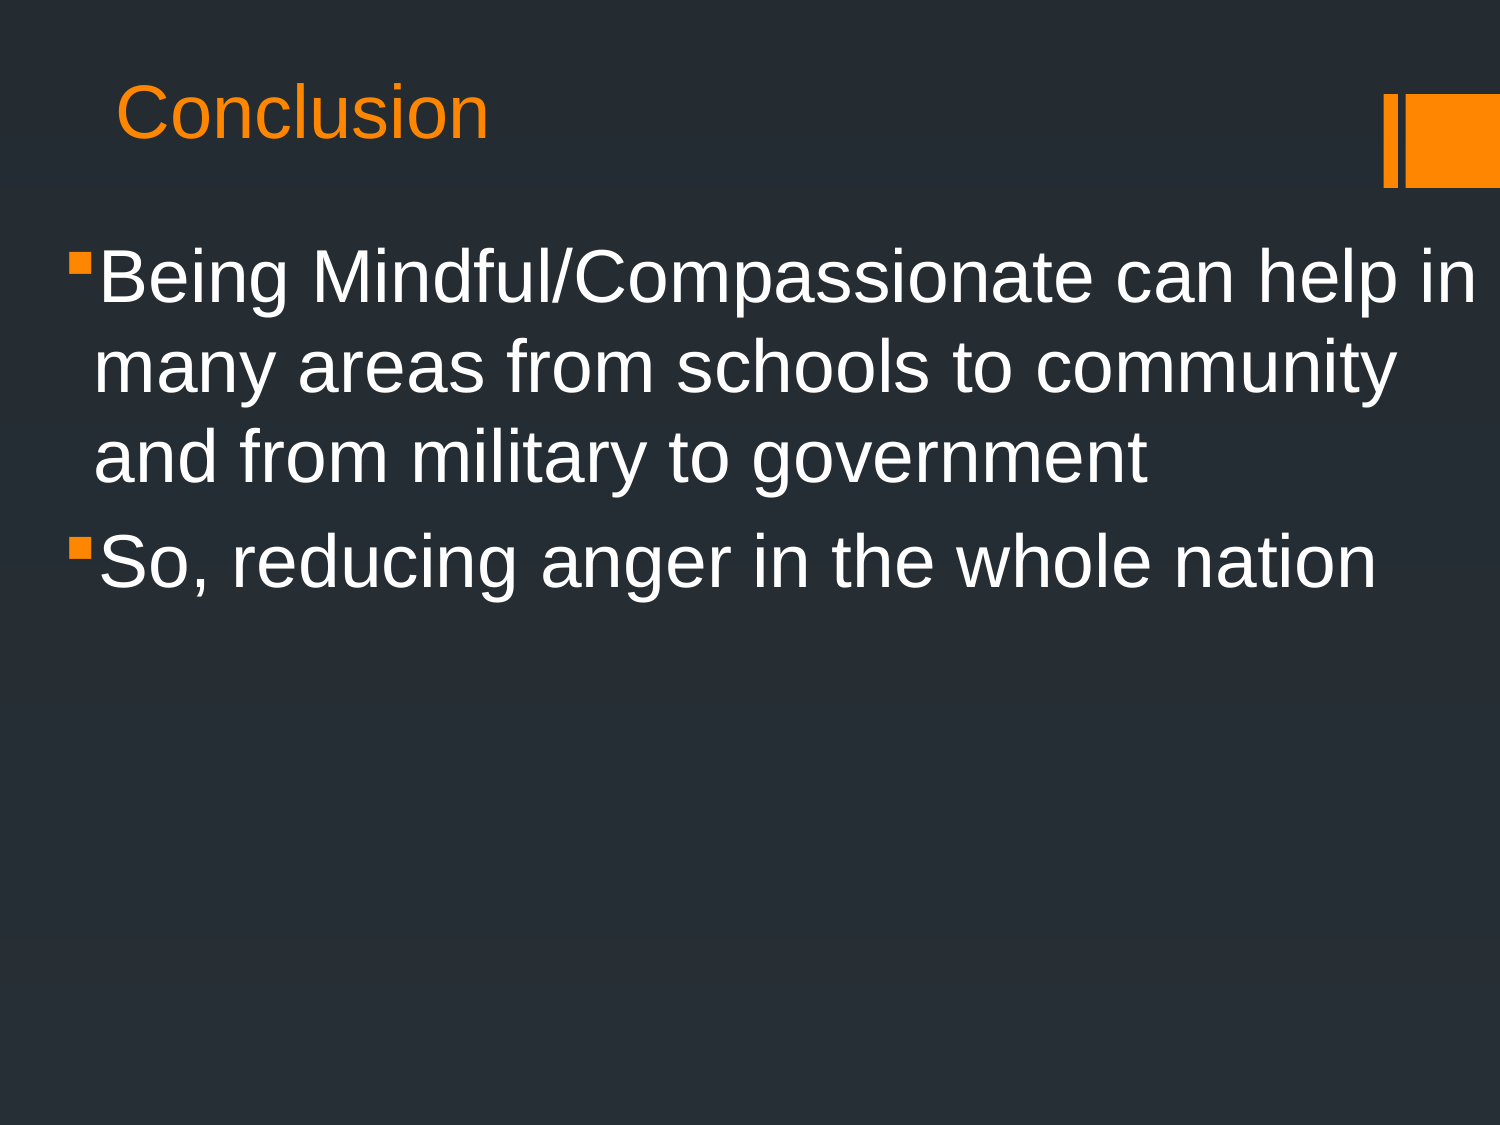

# Conclusion
Being Mindful/Compassionate can help in many areas from schools to community and from military to government
So, reducing anger in the whole nation